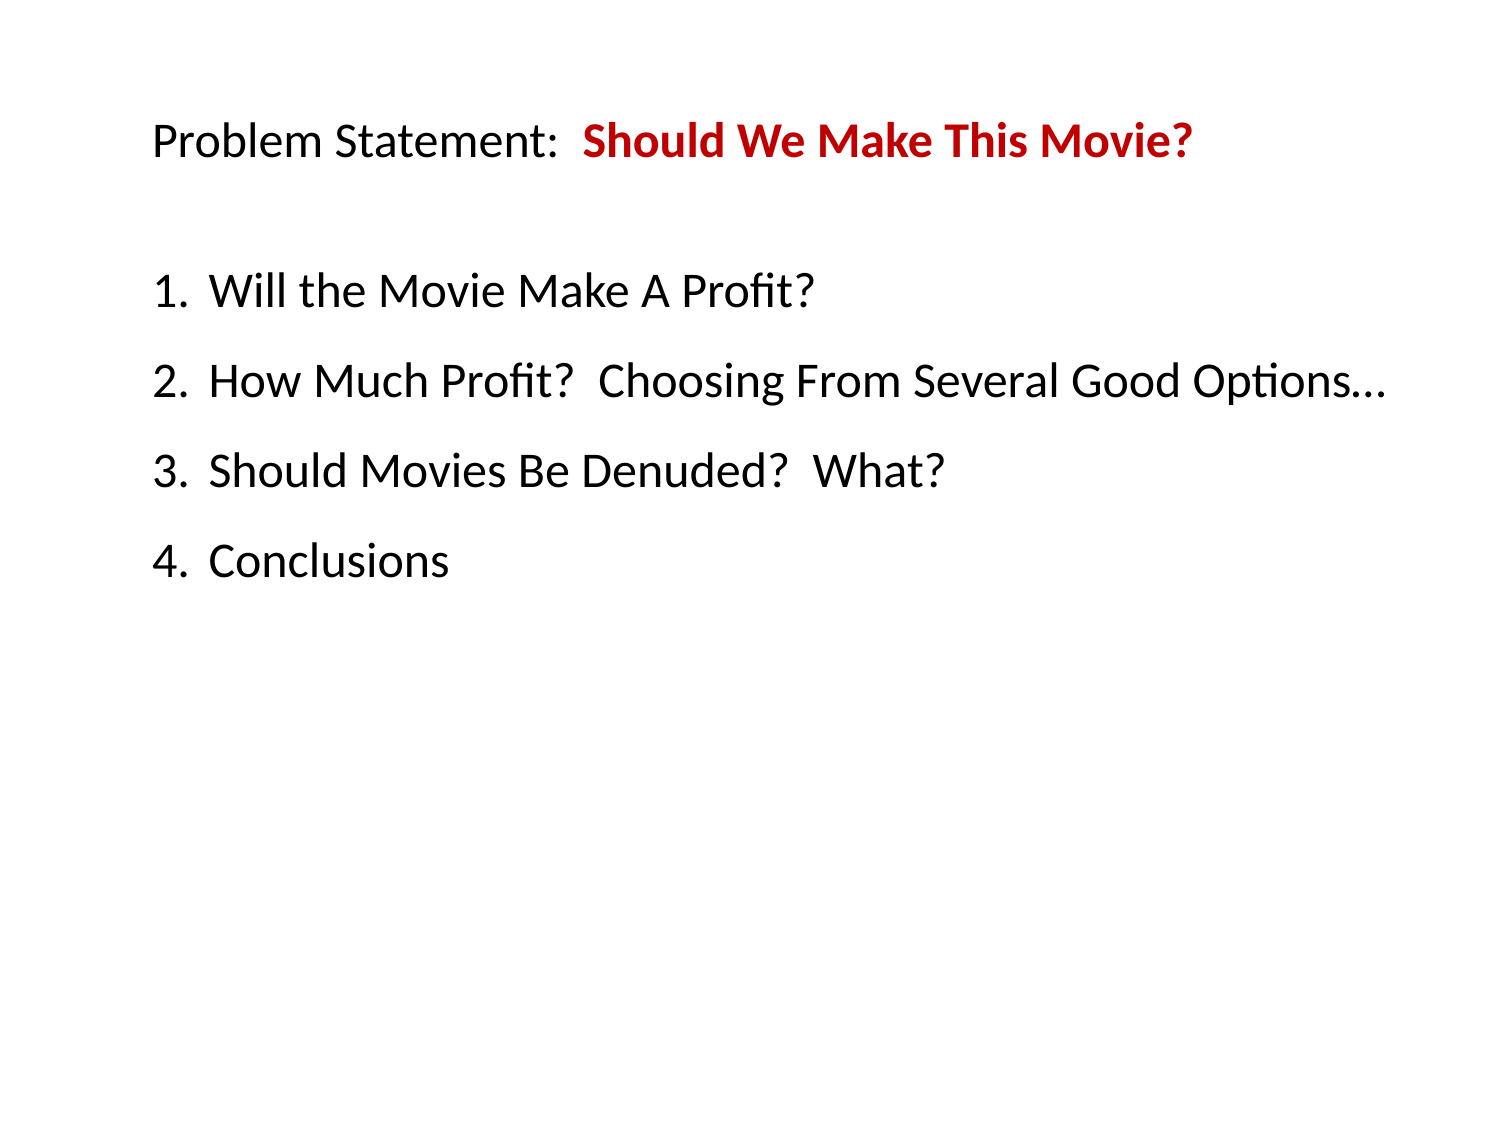

Problem Statement:  Should We Make This Movie?

Will the Movie Make A Profit?
How Much Profit?  Choosing From Several Good Options…
Should Movies Be Denuded?  What?
Conclusions